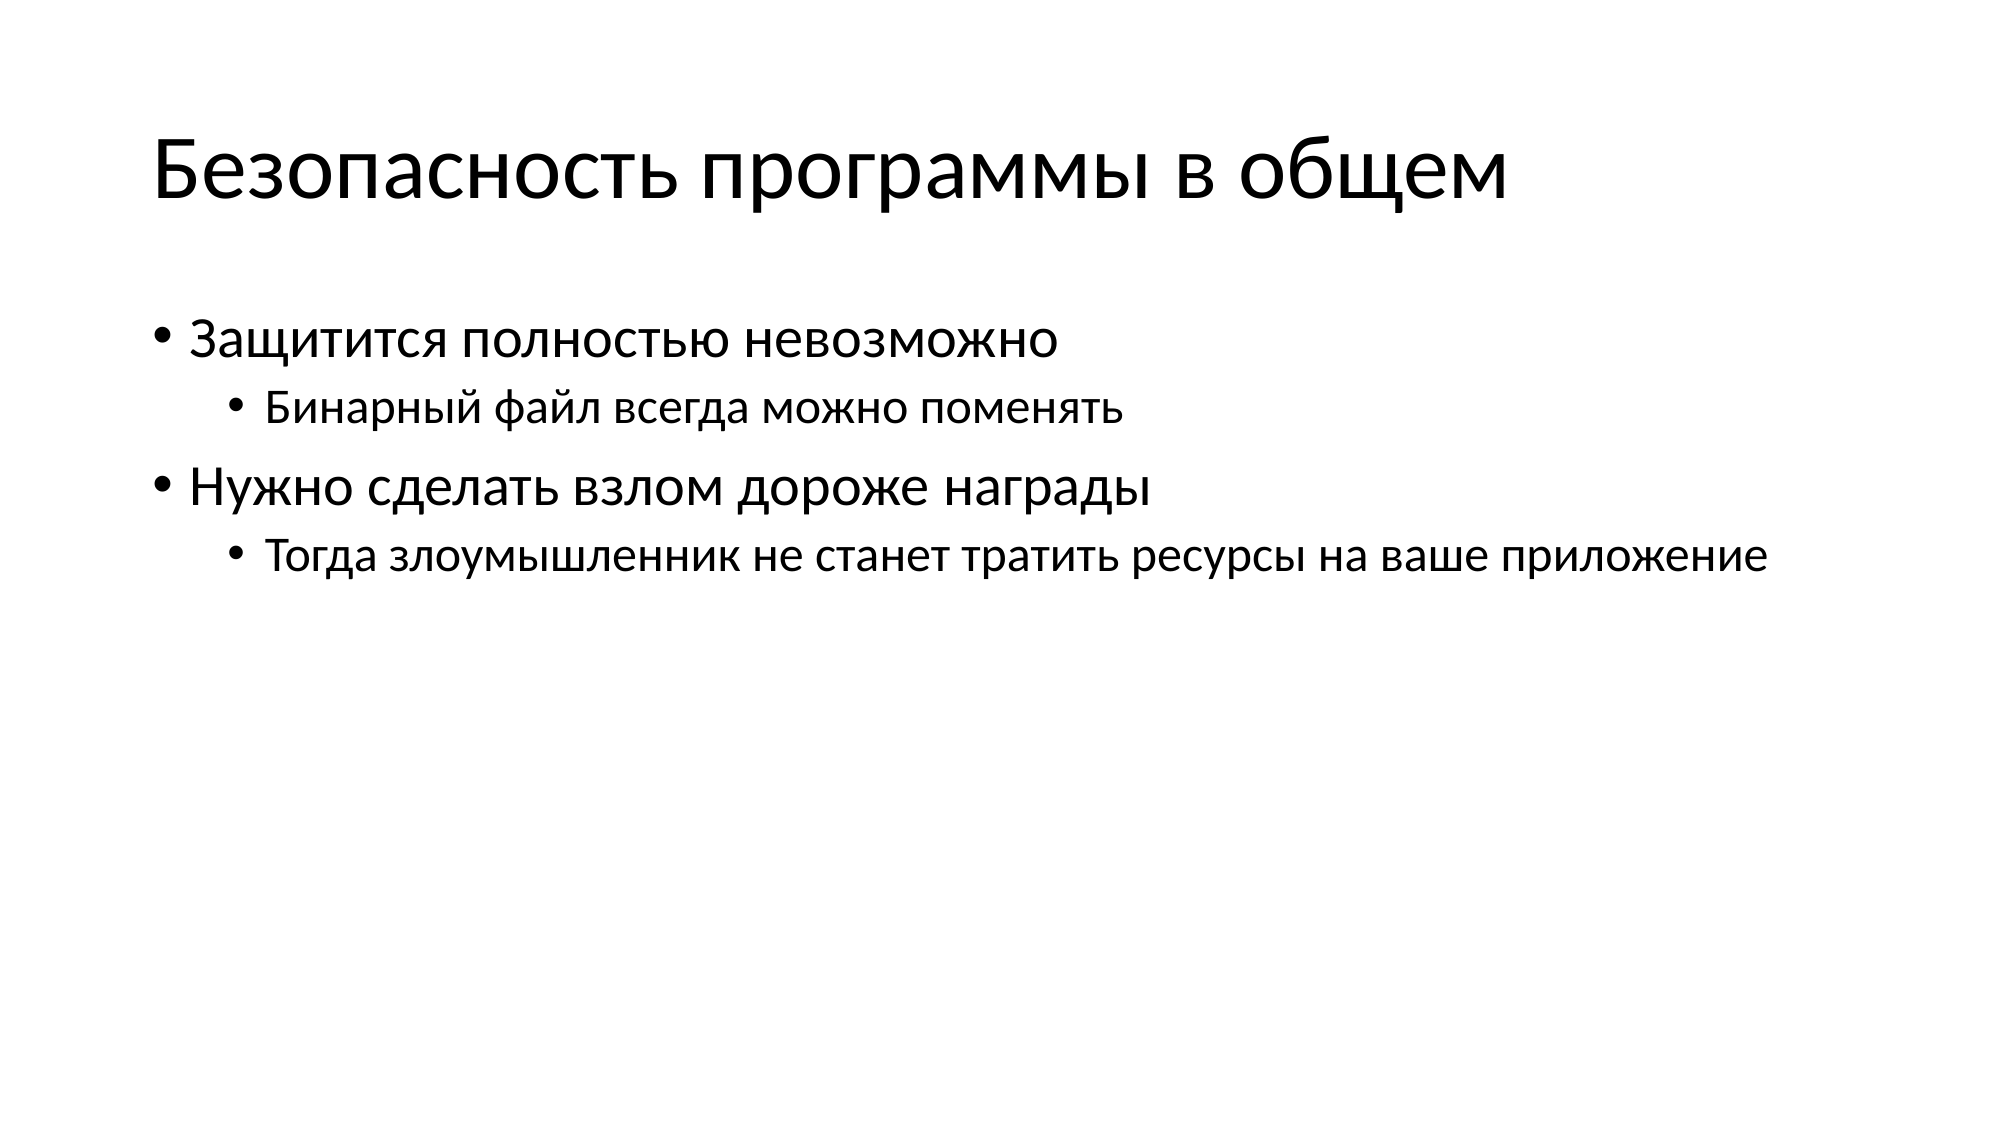

# Безопасность программы в общем
Защитится полностью невозможно
Бинарный файл всегда можно поменять
Нужно сделать взлом дороже награды
Тогда злоумышленник не станет тратить ресурсы на ваше приложение